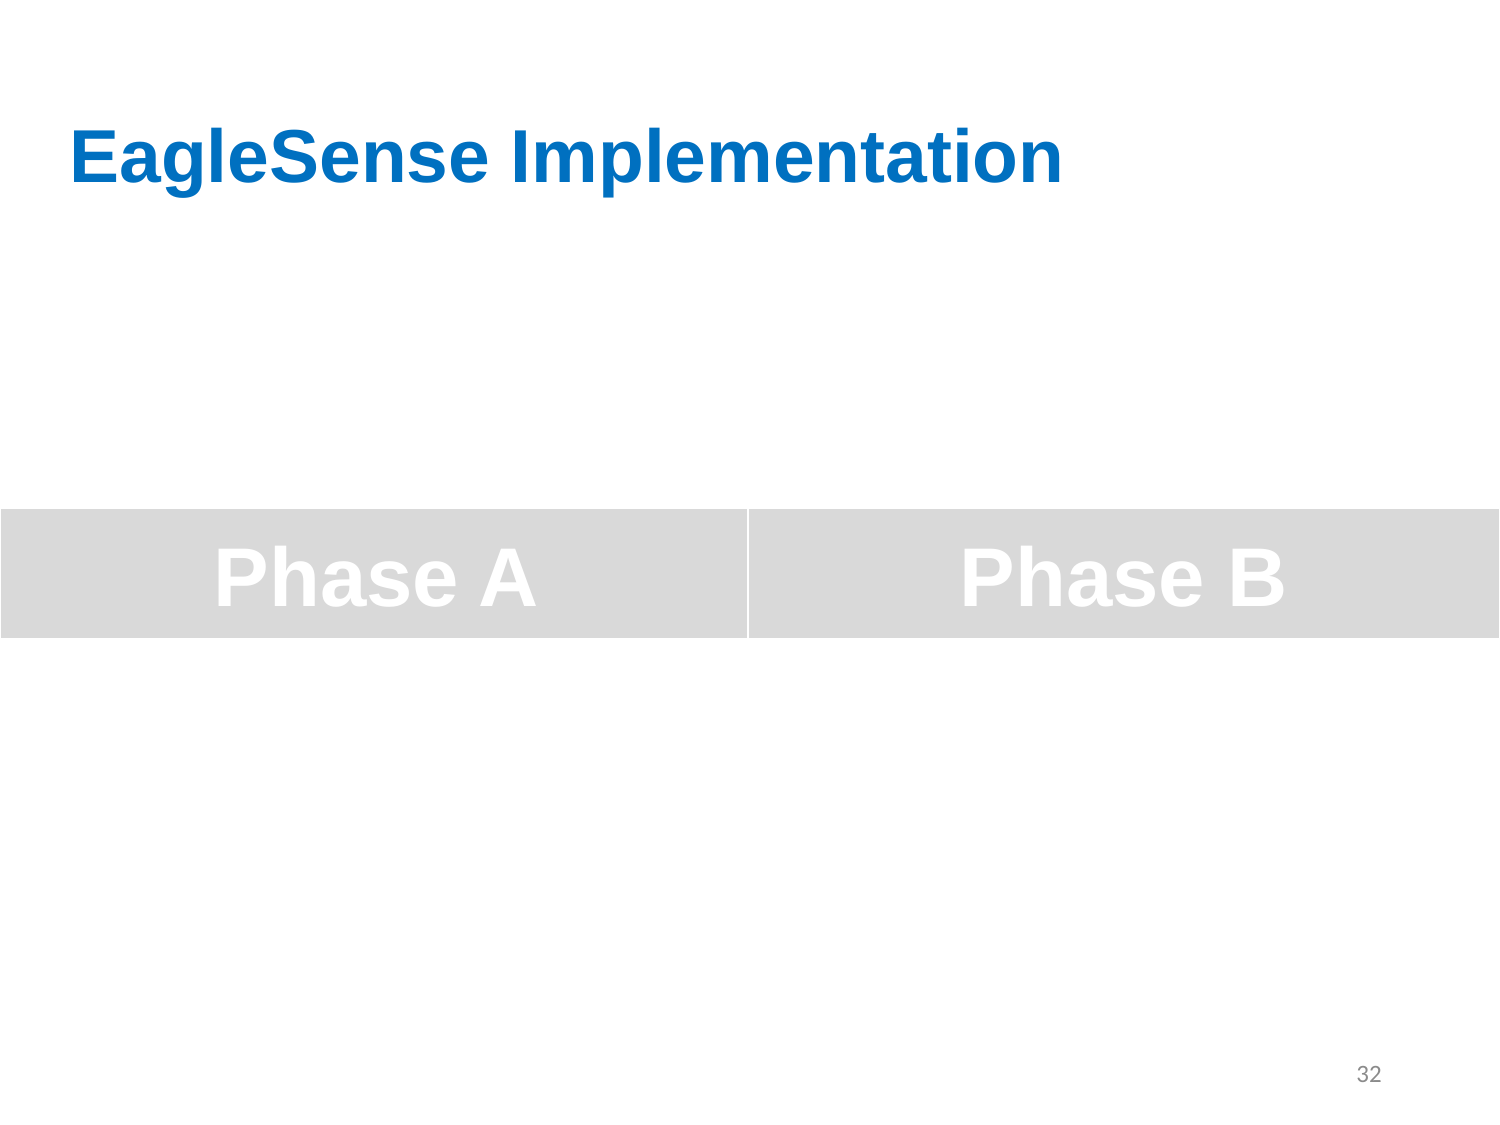

EagleSense Implementation
Phase A
Phase B
Posture and Activity Recognition
Top-View Depth-Sensing Tracking
32